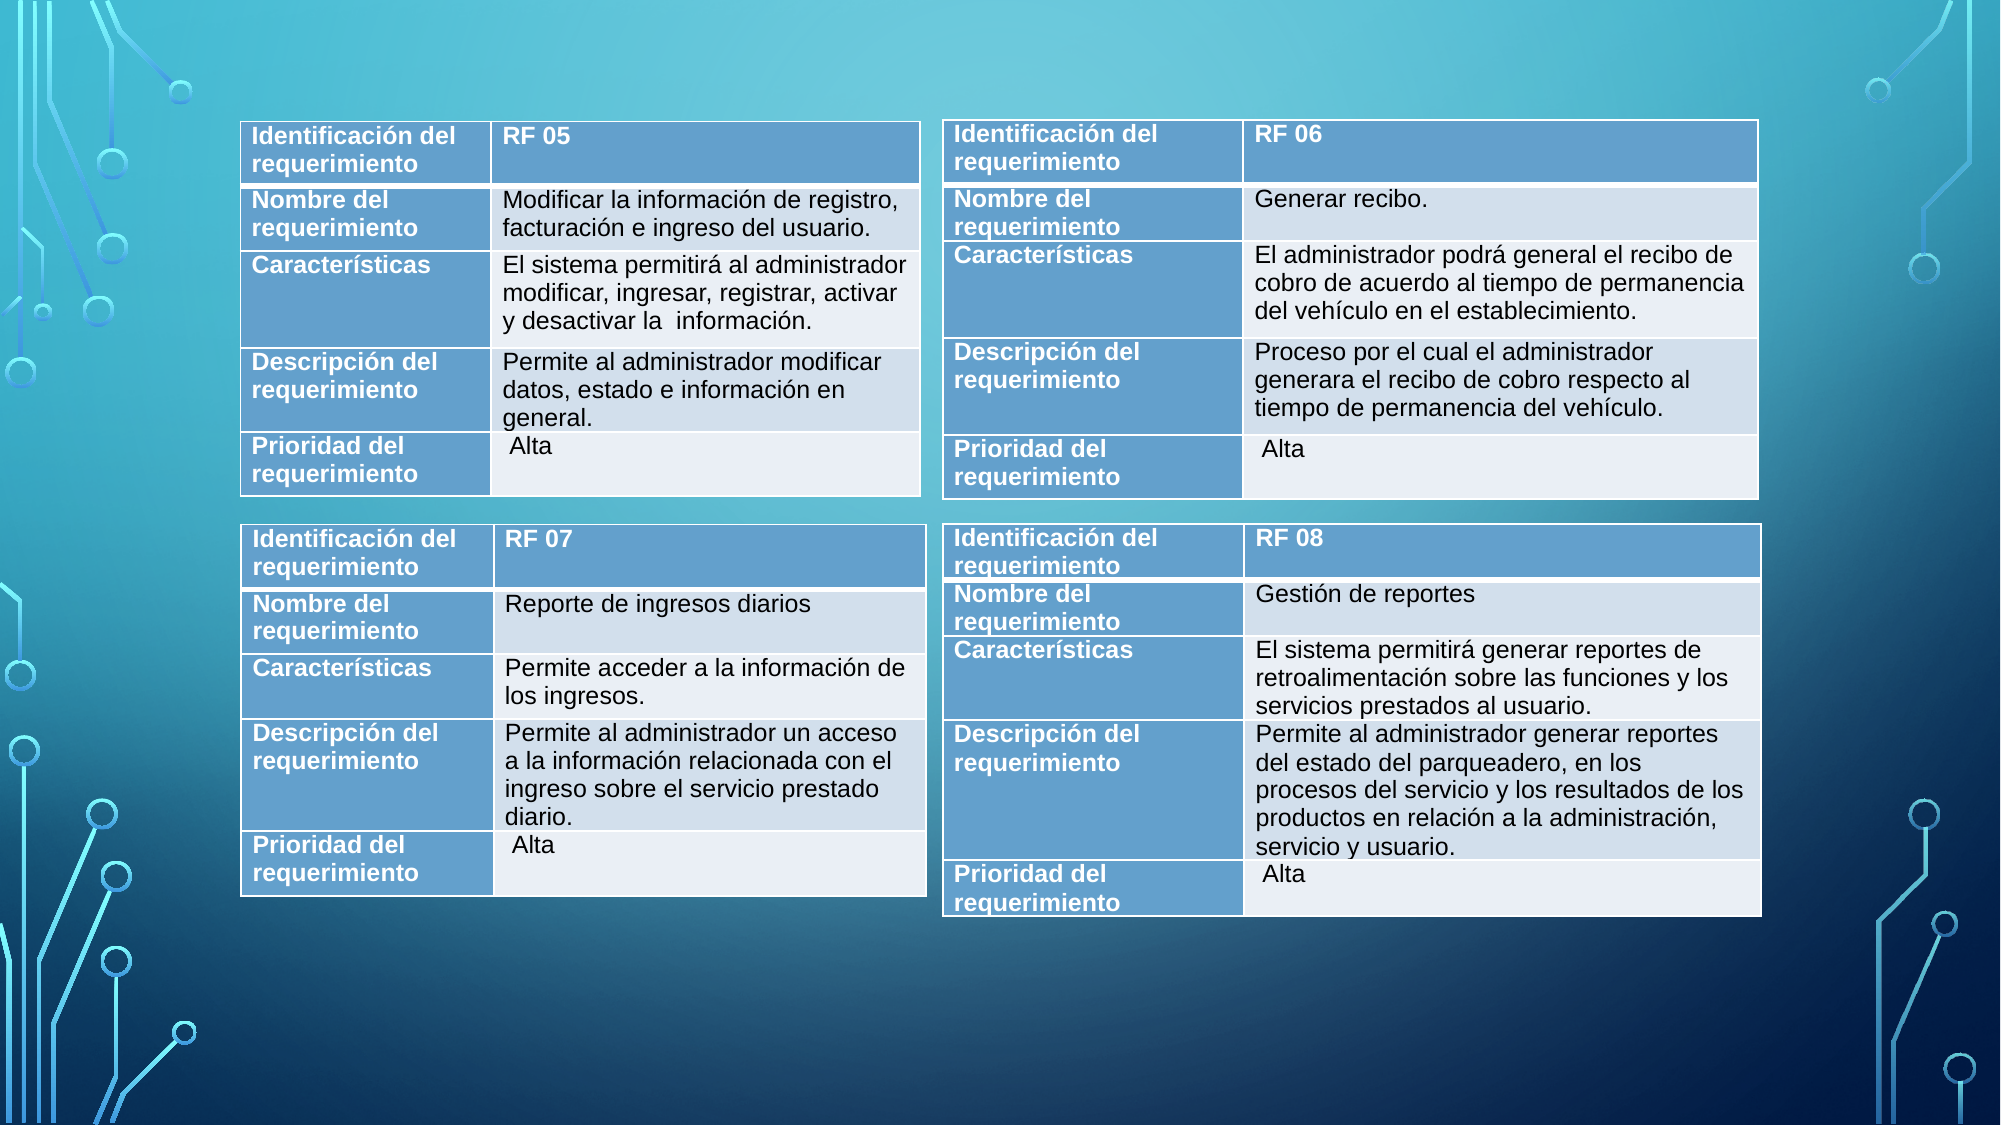

| Identificación del requerimiento | RF 06 |
| --- | --- |
| Nombre del requerimiento | Generar recibo. |
| Características | El administrador podrá general el recibo de cobro de acuerdo al tiempo de permanencia del vehículo en el establecimiento. |
| Descripción del requerimiento | Proceso por el cual el administrador generara el recibo de cobro respecto al tiempo de permanencia del vehículo. |
| Prioridad del requerimiento | Alta |
| Identificación del requerimiento | RF 05 |
| --- | --- |
| Nombre del requerimiento | Modificar la información de registro, facturación e ingreso del usuario. |
| Características | El sistema permitirá al administrador modificar, ingresar, registrar, activar y desactivar la información. |
| Descripción del requerimiento | Permite al administrador modificar datos, estado e información en general. |
| Prioridad del requerimiento | Alta |
| Identificación del requerimiento | RF 08 |
| --- | --- |
| Nombre del requerimiento | Gestión de reportes |
| Características | El sistema permitirá generar reportes de retroalimentación sobre las funciones y los servicios prestados al usuario. |
| Descripción del requerimiento | Permite al administrador generar reportes del estado del parqueadero, en los procesos del servicio y los resultados de los productos en relación a la administración, servicio y usuario. |
| Prioridad del requerimiento | Alta |
| Identificación del requerimiento | RF 07 |
| --- | --- |
| Nombre del requerimiento | Reporte de ingresos diarios |
| Características | Permite acceder a la información de los ingresos. |
| Descripción del requerimiento | Permite al administrador un acceso a la información relacionada con el ingreso sobre el servicio prestado diario. |
| Prioridad del requerimiento | Alta |